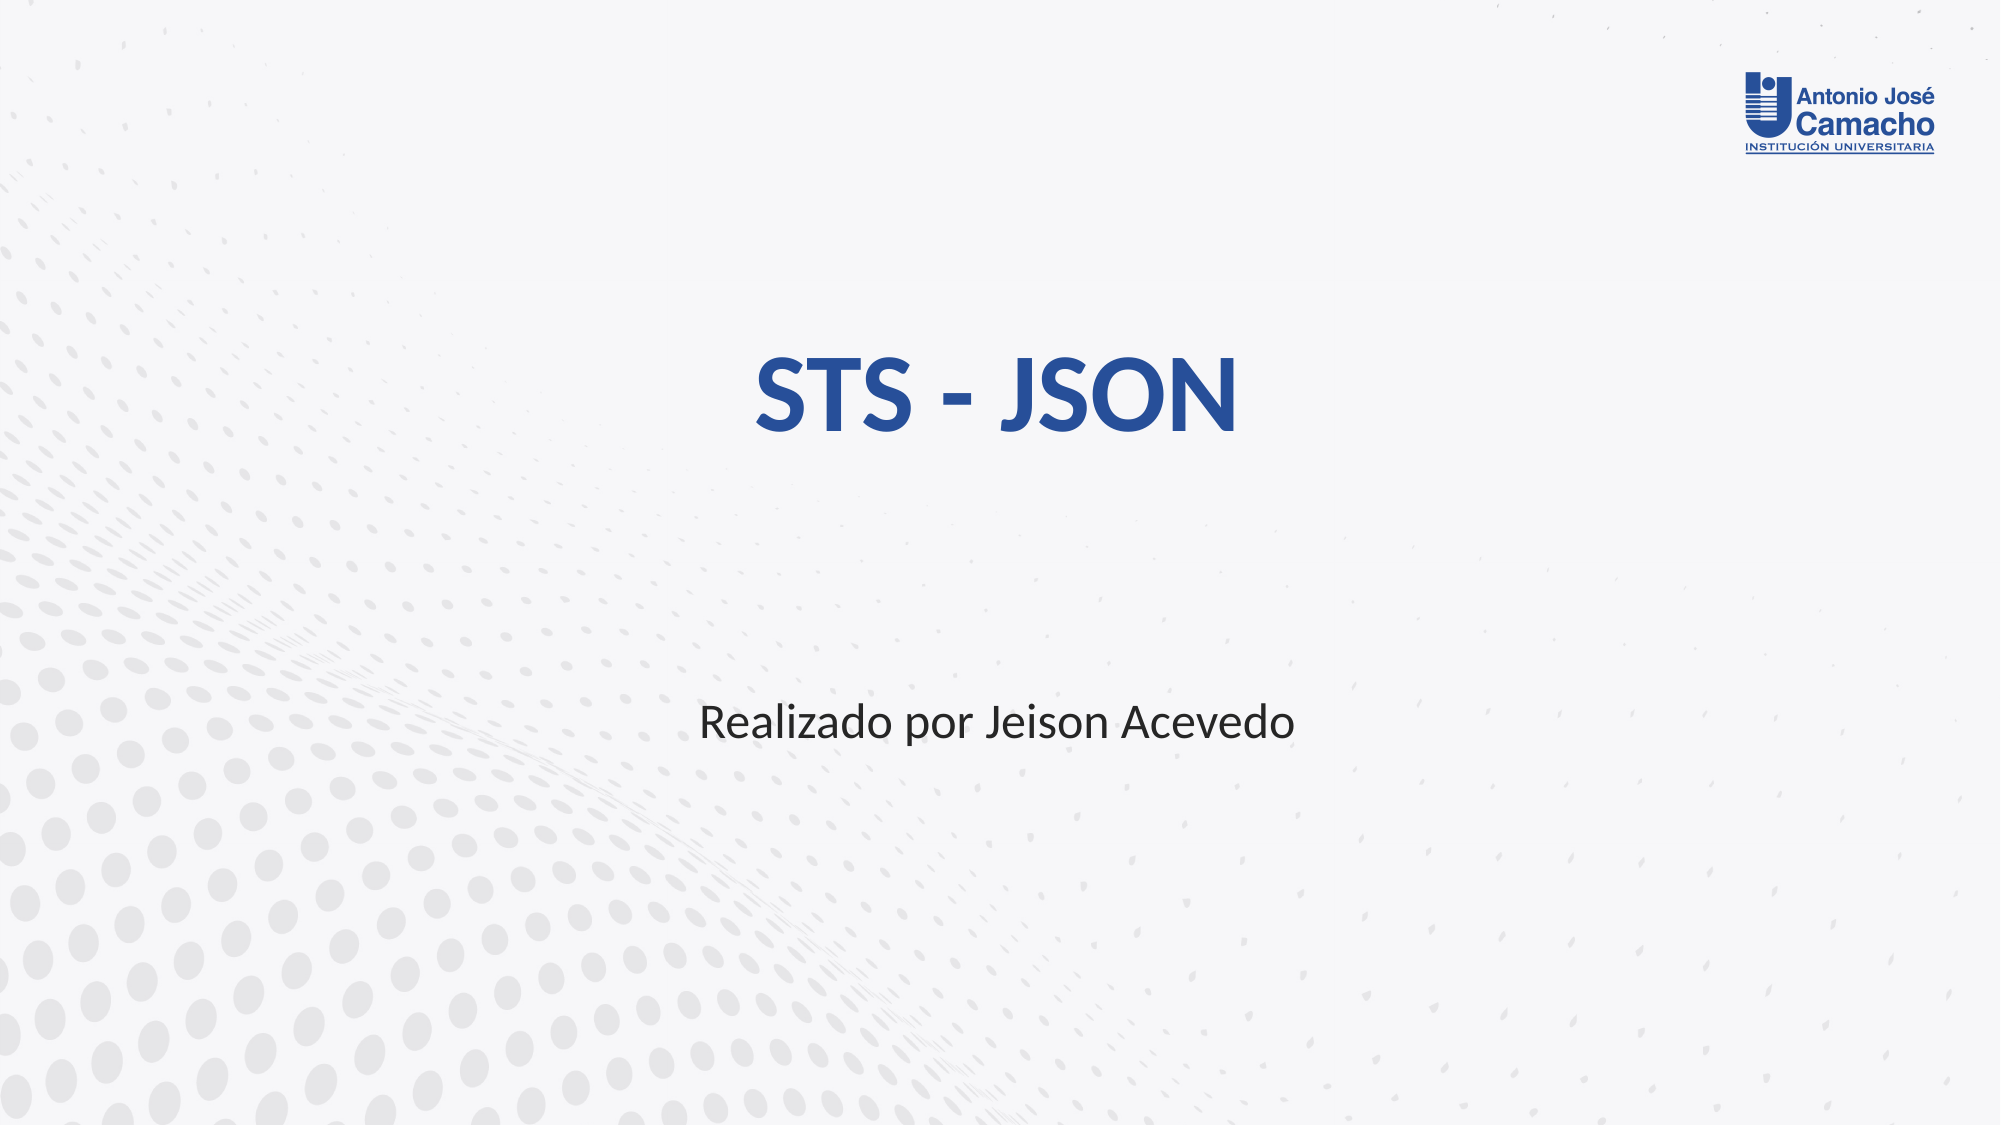

# STS - JSON
Realizado por Jeison Acevedo